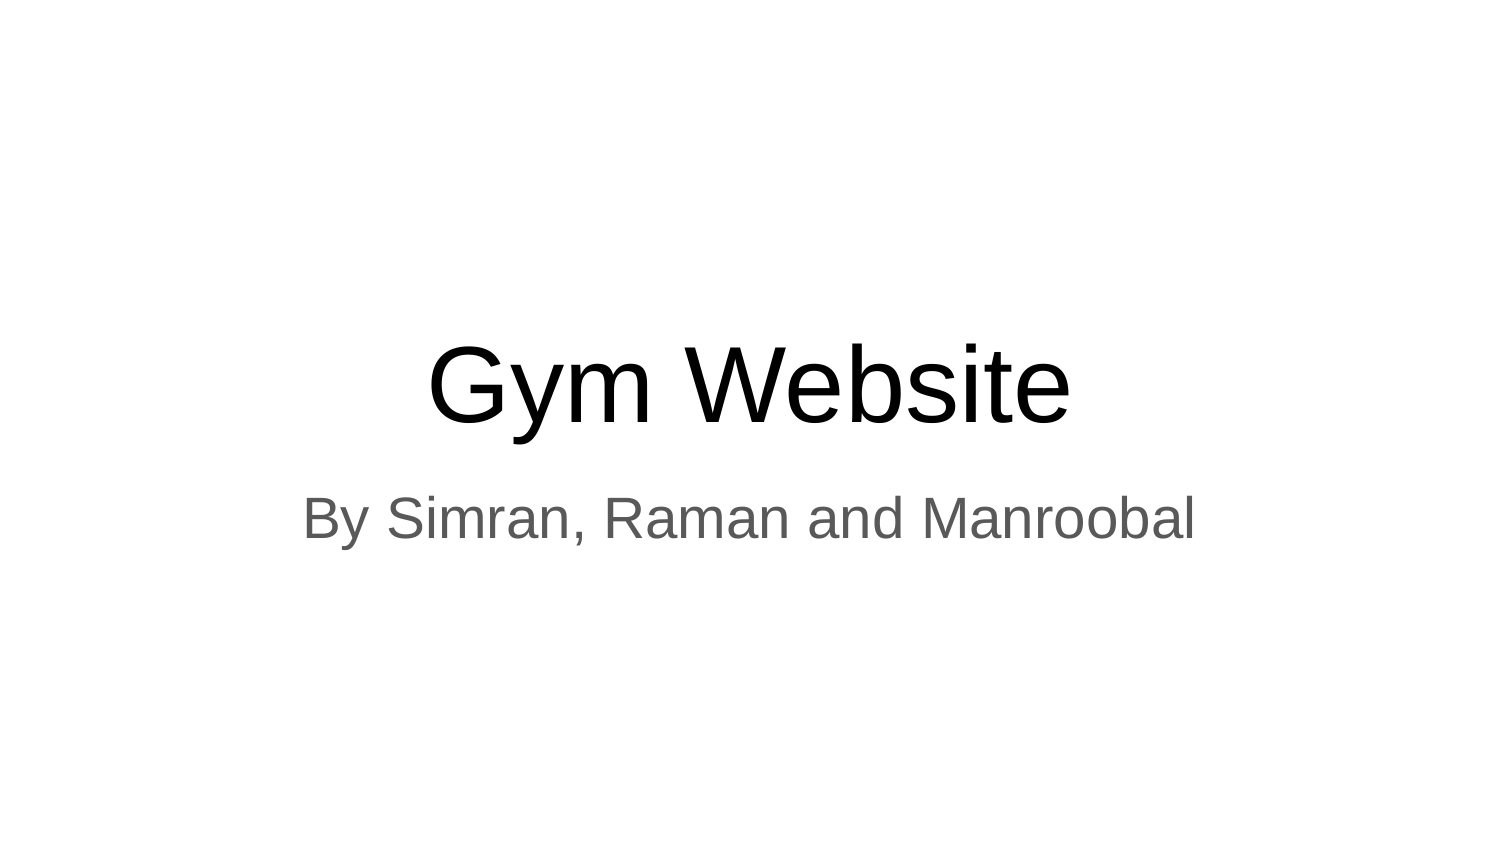

# Gym Website
By Simran, Raman and Manroobal